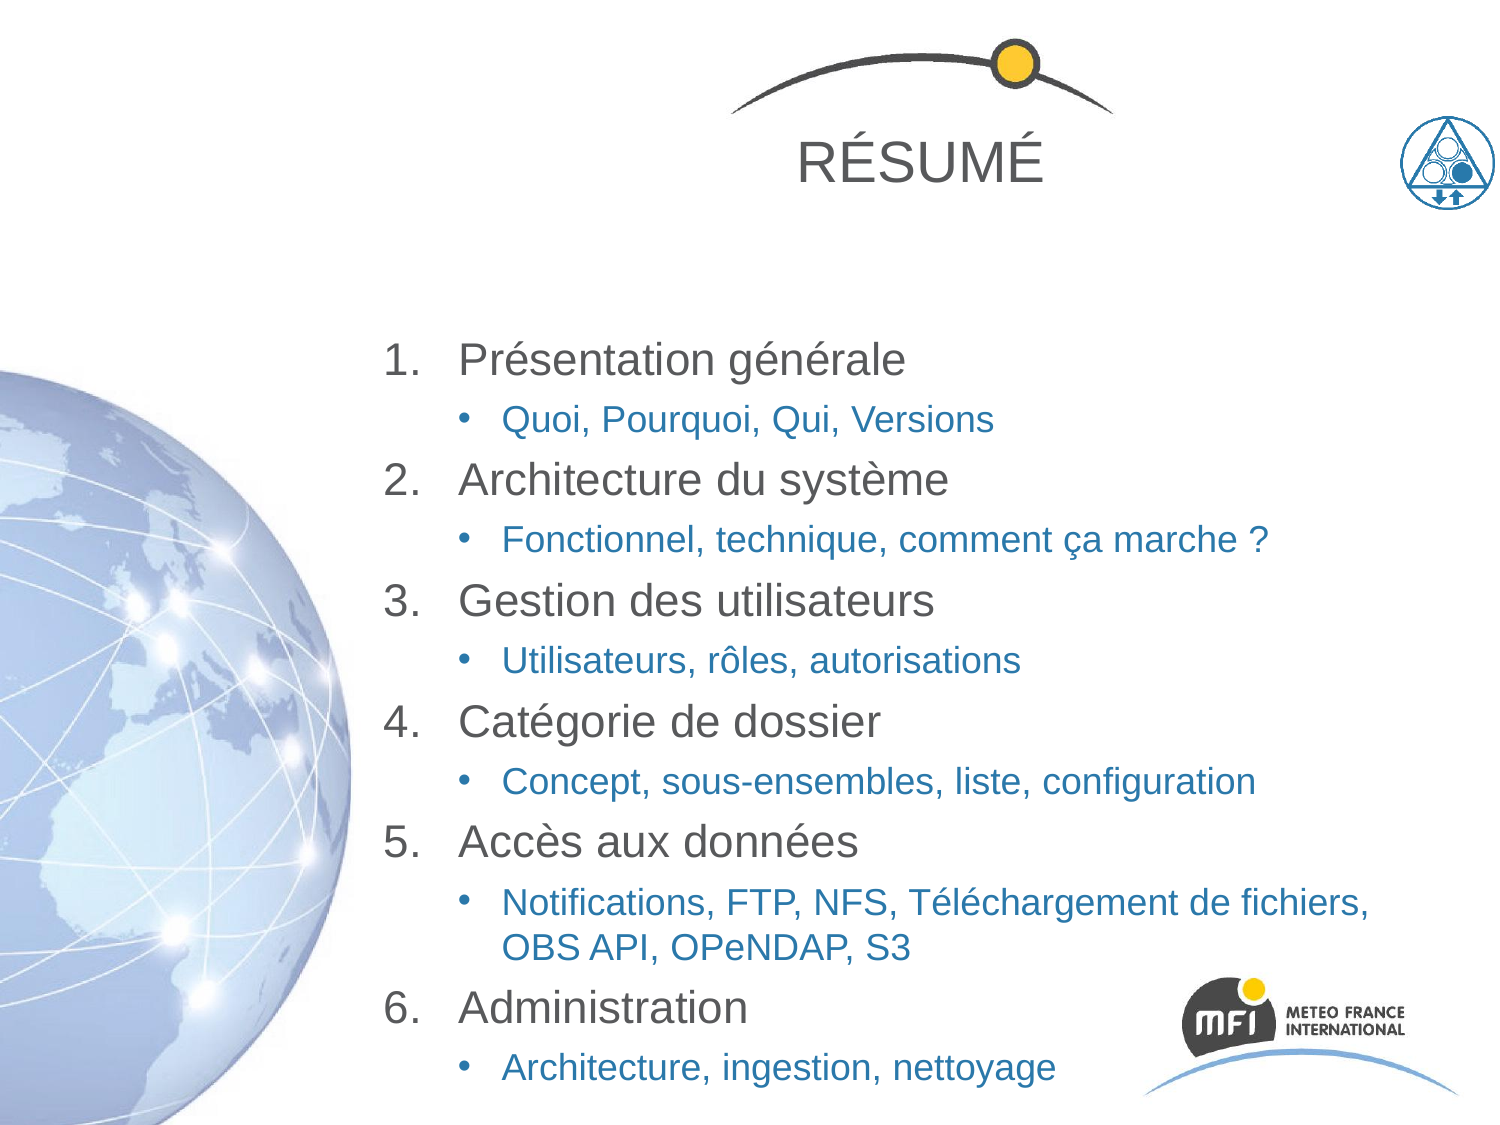

# RÉSUMÉ
Présentation générale
Quoi, Pourquoi, Qui, Versions
Architecture du système
Fonctionnel, technique, comment ça marche ?
Gestion des utilisateurs
Utilisateurs, rôles, autorisations
Catégorie de dossier
Concept, sous-ensembles, liste, configuration
Accès aux données
Notifications, FTP, NFS, Téléchargement de fichiers, OBS API, OPeNDAP, S3
Administration
Architecture, ingestion, nettoyage